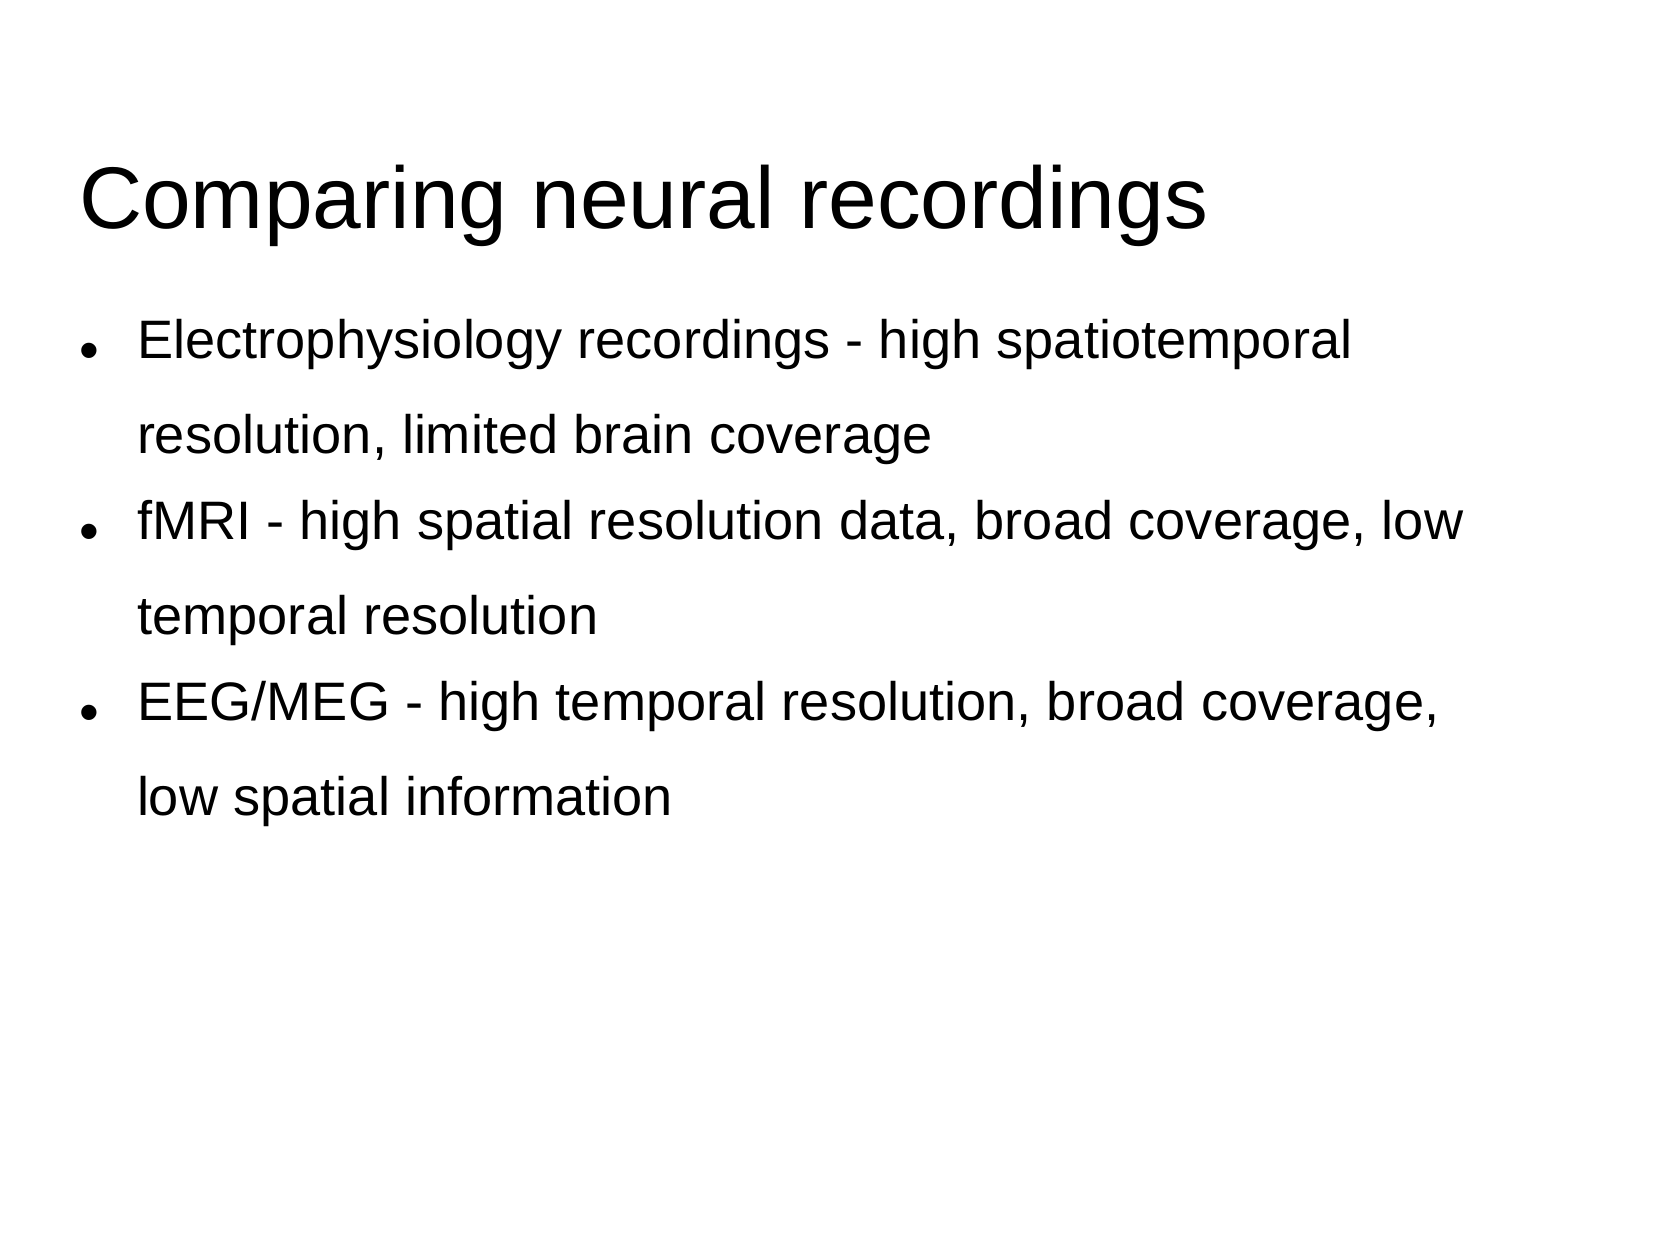

Comparing neural recordings

Electrophysiology recordings - high spatiotemporal
•

resolution, limited brain coverage
fMRI - high spatial resolution data, broad coverage, low
•

temporal resolution
EEG/MEG - high temporal resolution, broad coverage,
•

low spatial information
9